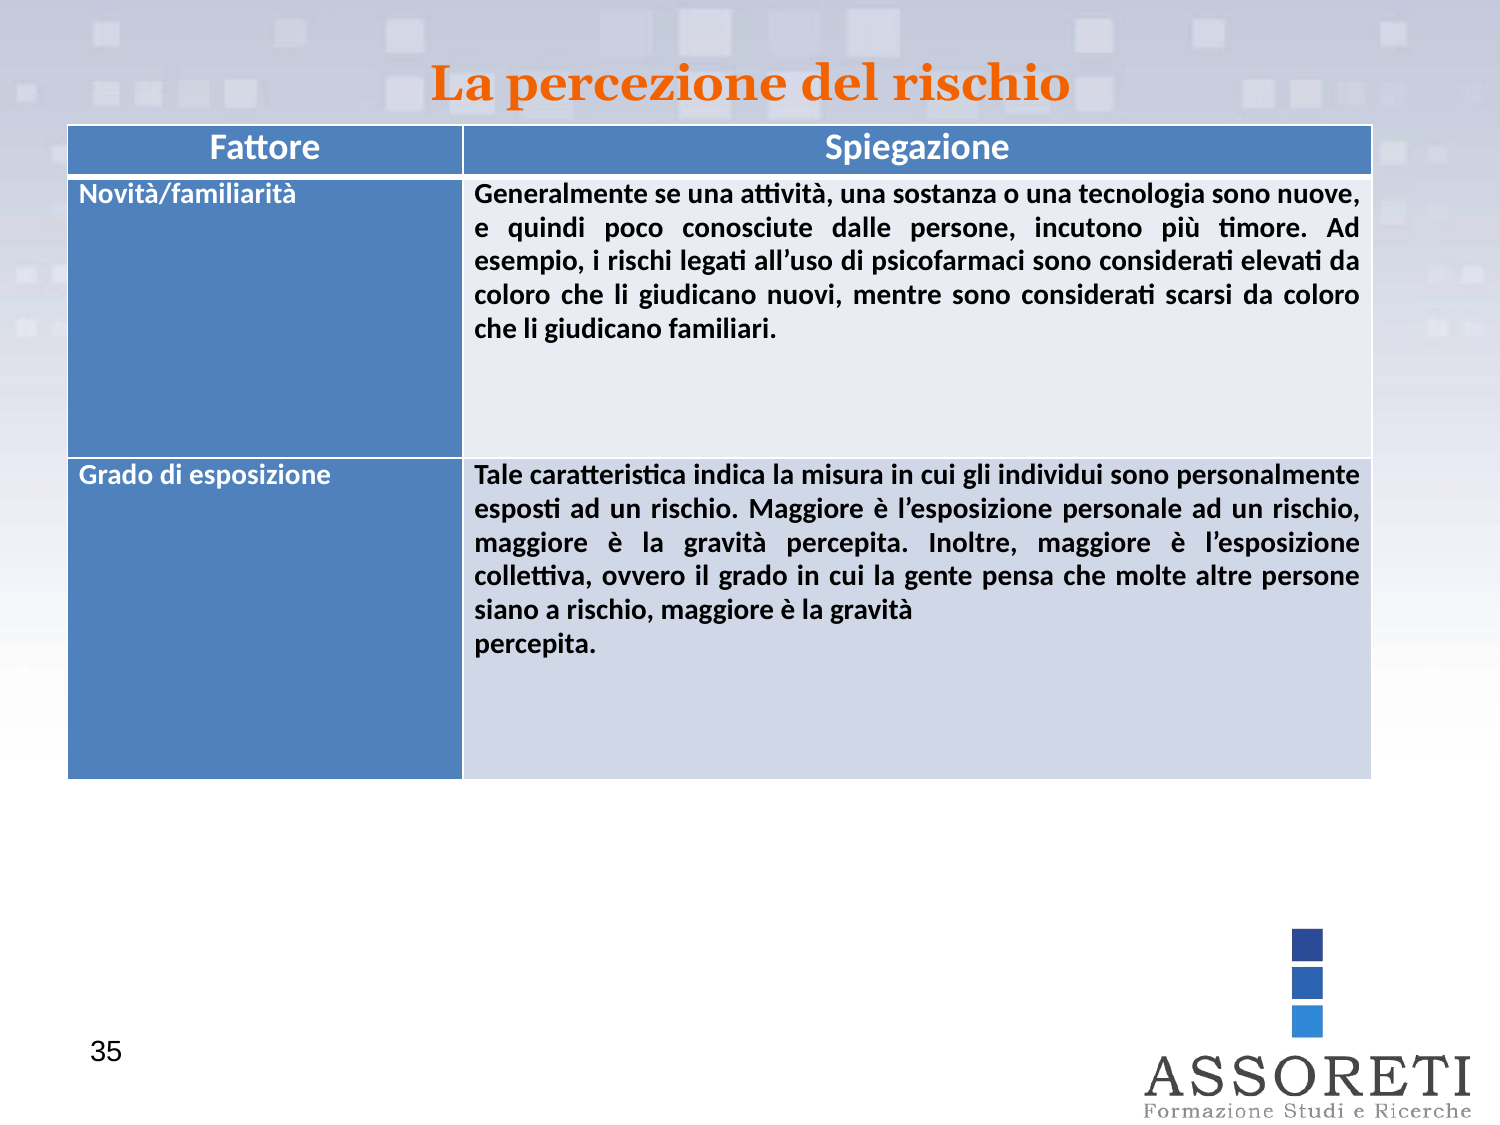

La percezione del rischio
| Fattore | Spiegazione |
| --- | --- |
| Novità/familiarità | Generalmente se una attività, una sostanza o una tecnologia sono nuove, e quindi poco conosciute dalle persone, incutono più timore. Ad esempio, i rischi legati all’uso di psicofarmaci sono considerati elevati da coloro che li giudicano nuovi, mentre sono considerati scarsi da coloro che li giudicano familiari. |
| Grado di esposizione | Tale caratteristica indica la misura in cui gli individui sono personalmente esposti ad un rischio. Maggiore è l’esposizione personale ad un rischio, maggiore è la gravità percepita. Inoltre, maggiore è l’esposizione collettiva, ovvero il grado in cui la gente pensa che molte altre persone siano a rischio, maggiore è la gravità percepita. |
35